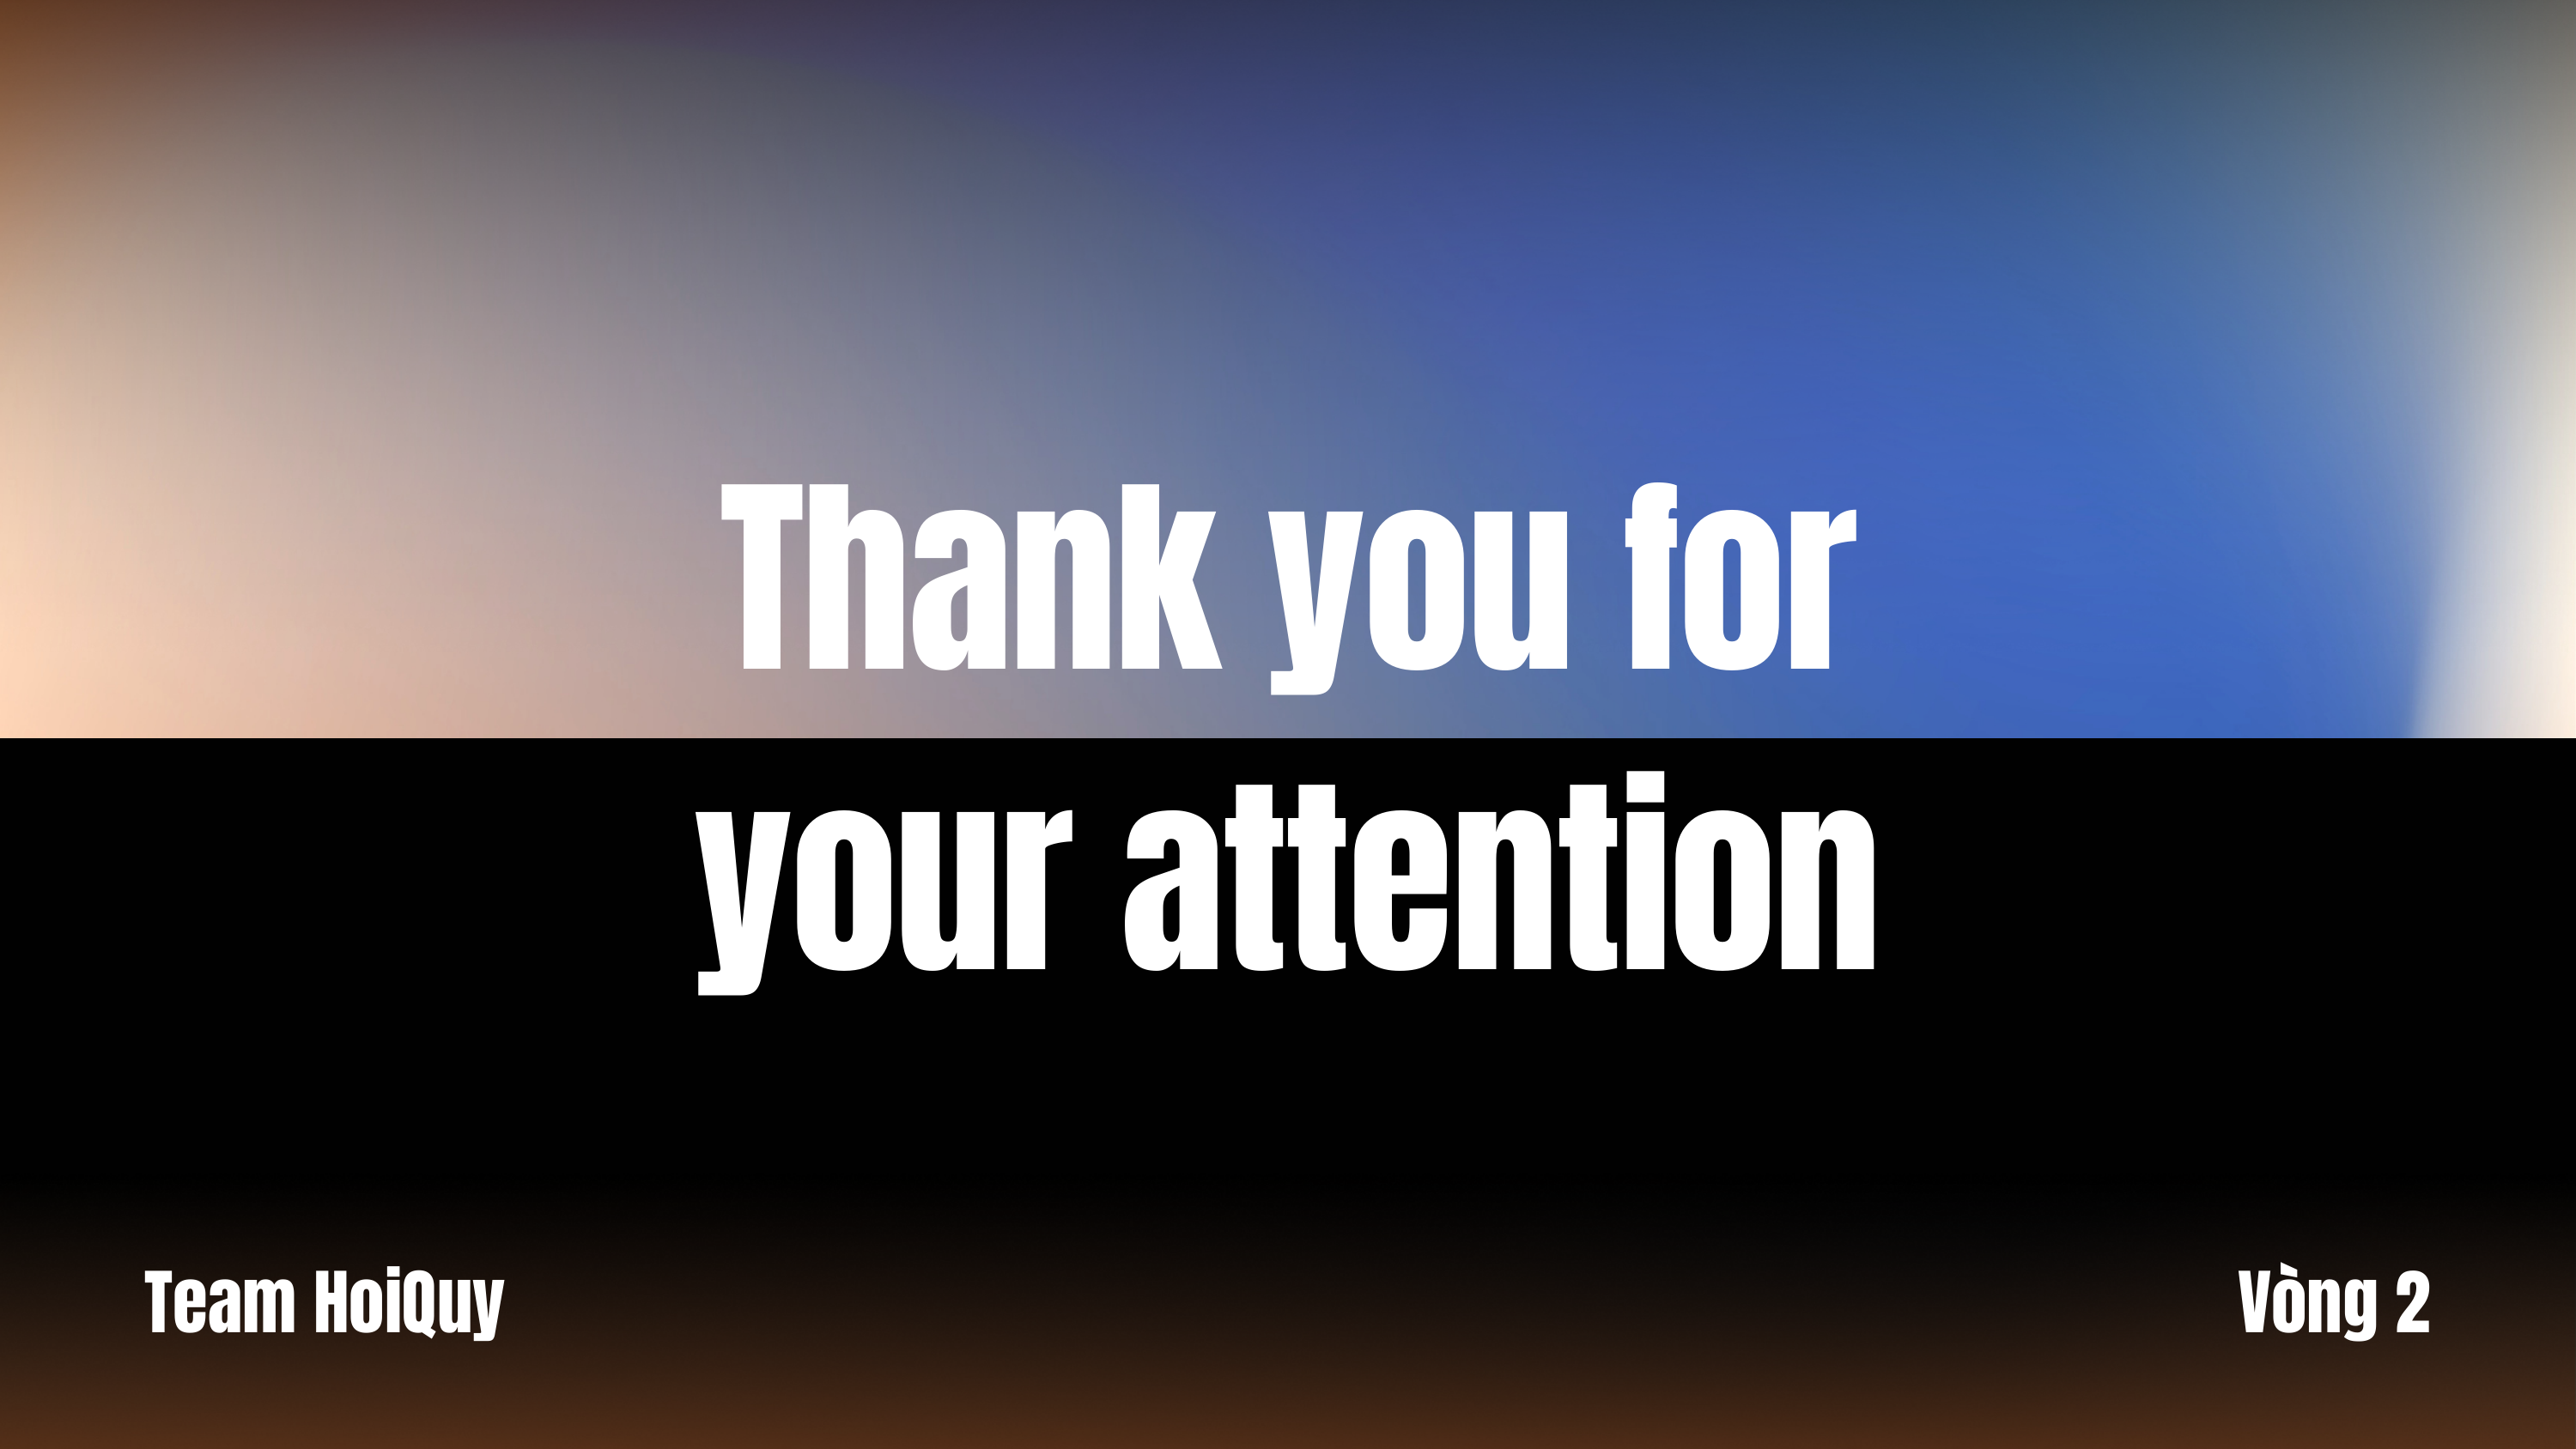

Thank you for your attention

Team HoiQuy
Vòng 2